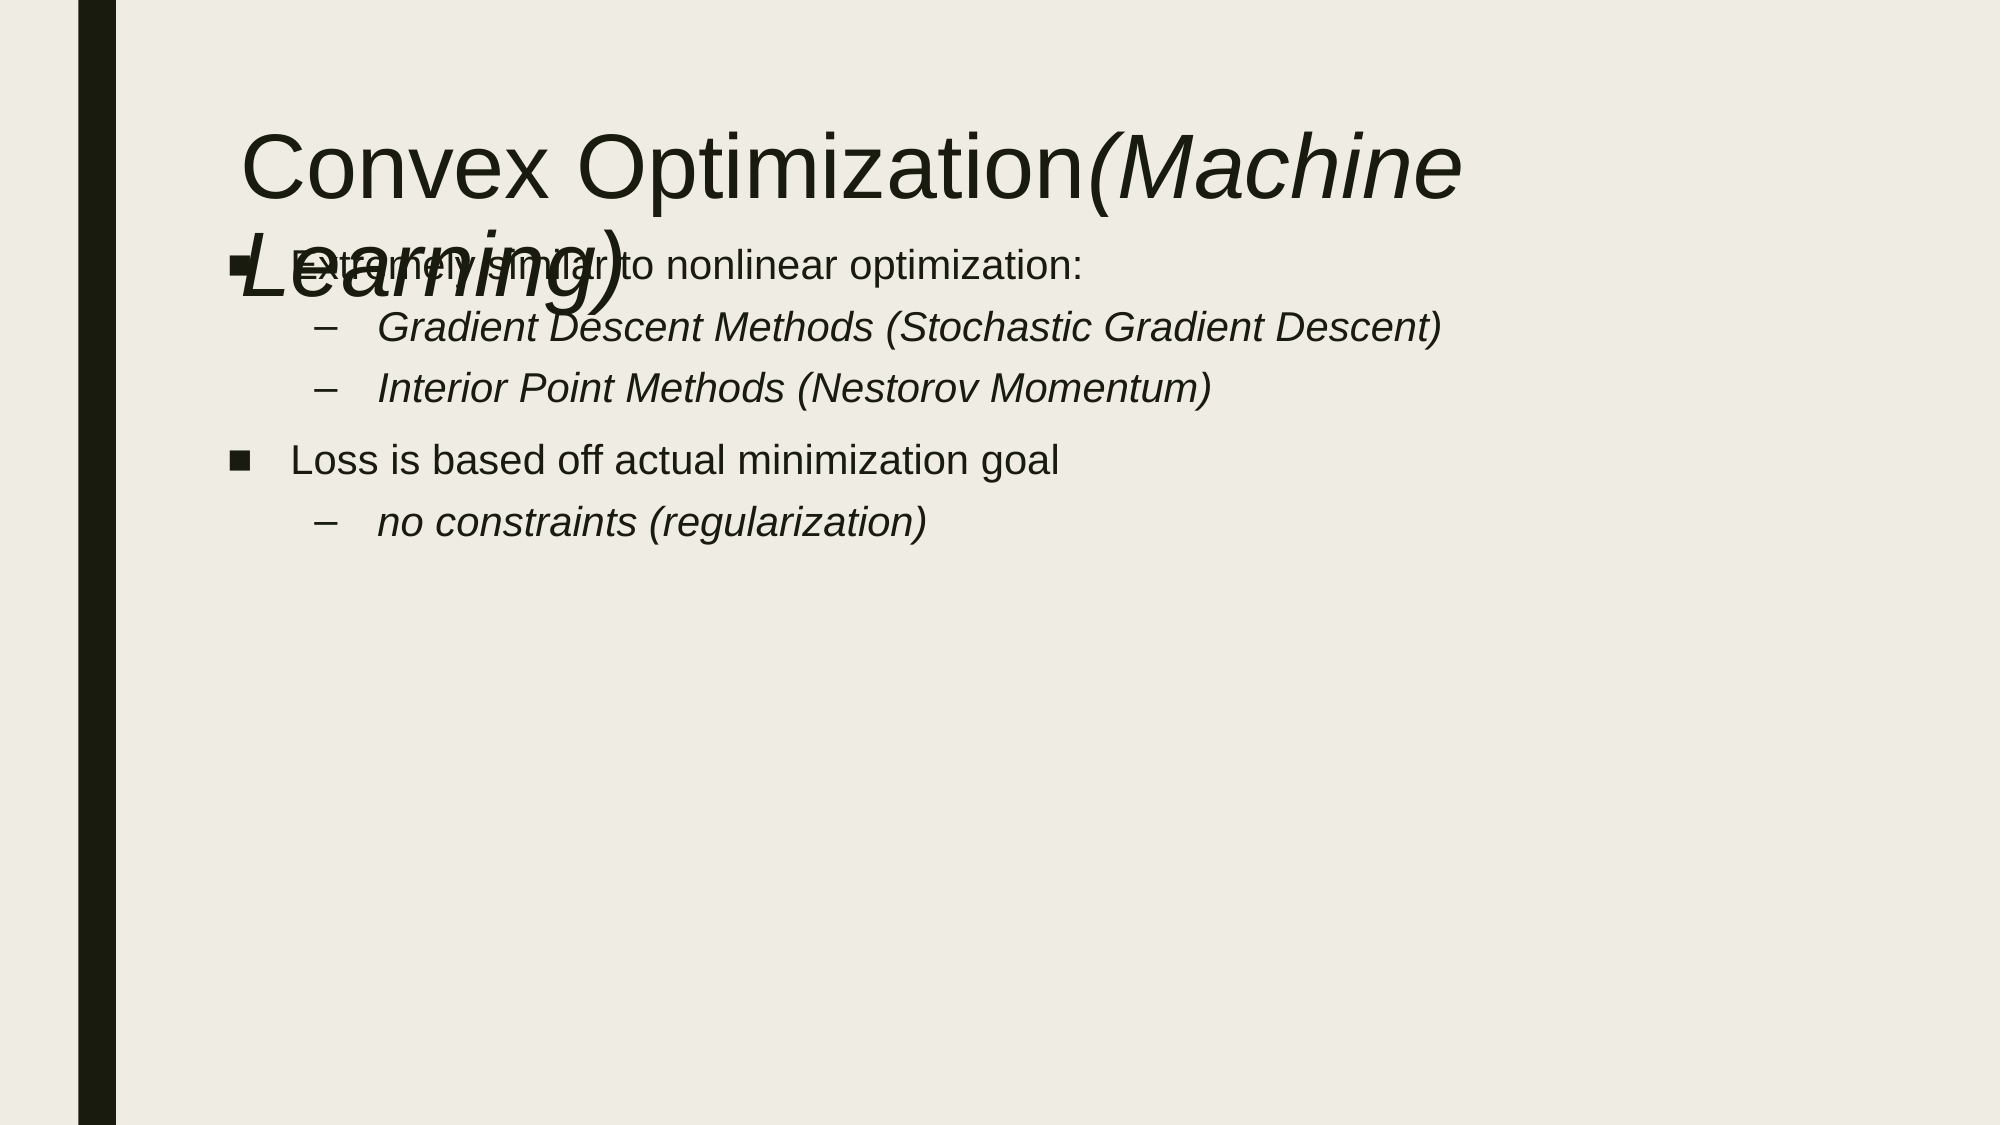

# Convex Optimization(Machine Learning)
Extremely similar to nonlinear optimization:
Gradient Descent Methods (Stochastic Gradient Descent)
Interior Point Methods (Nestorov Momentum)
Loss is based off actual minimization goal
no constraints (regularization)